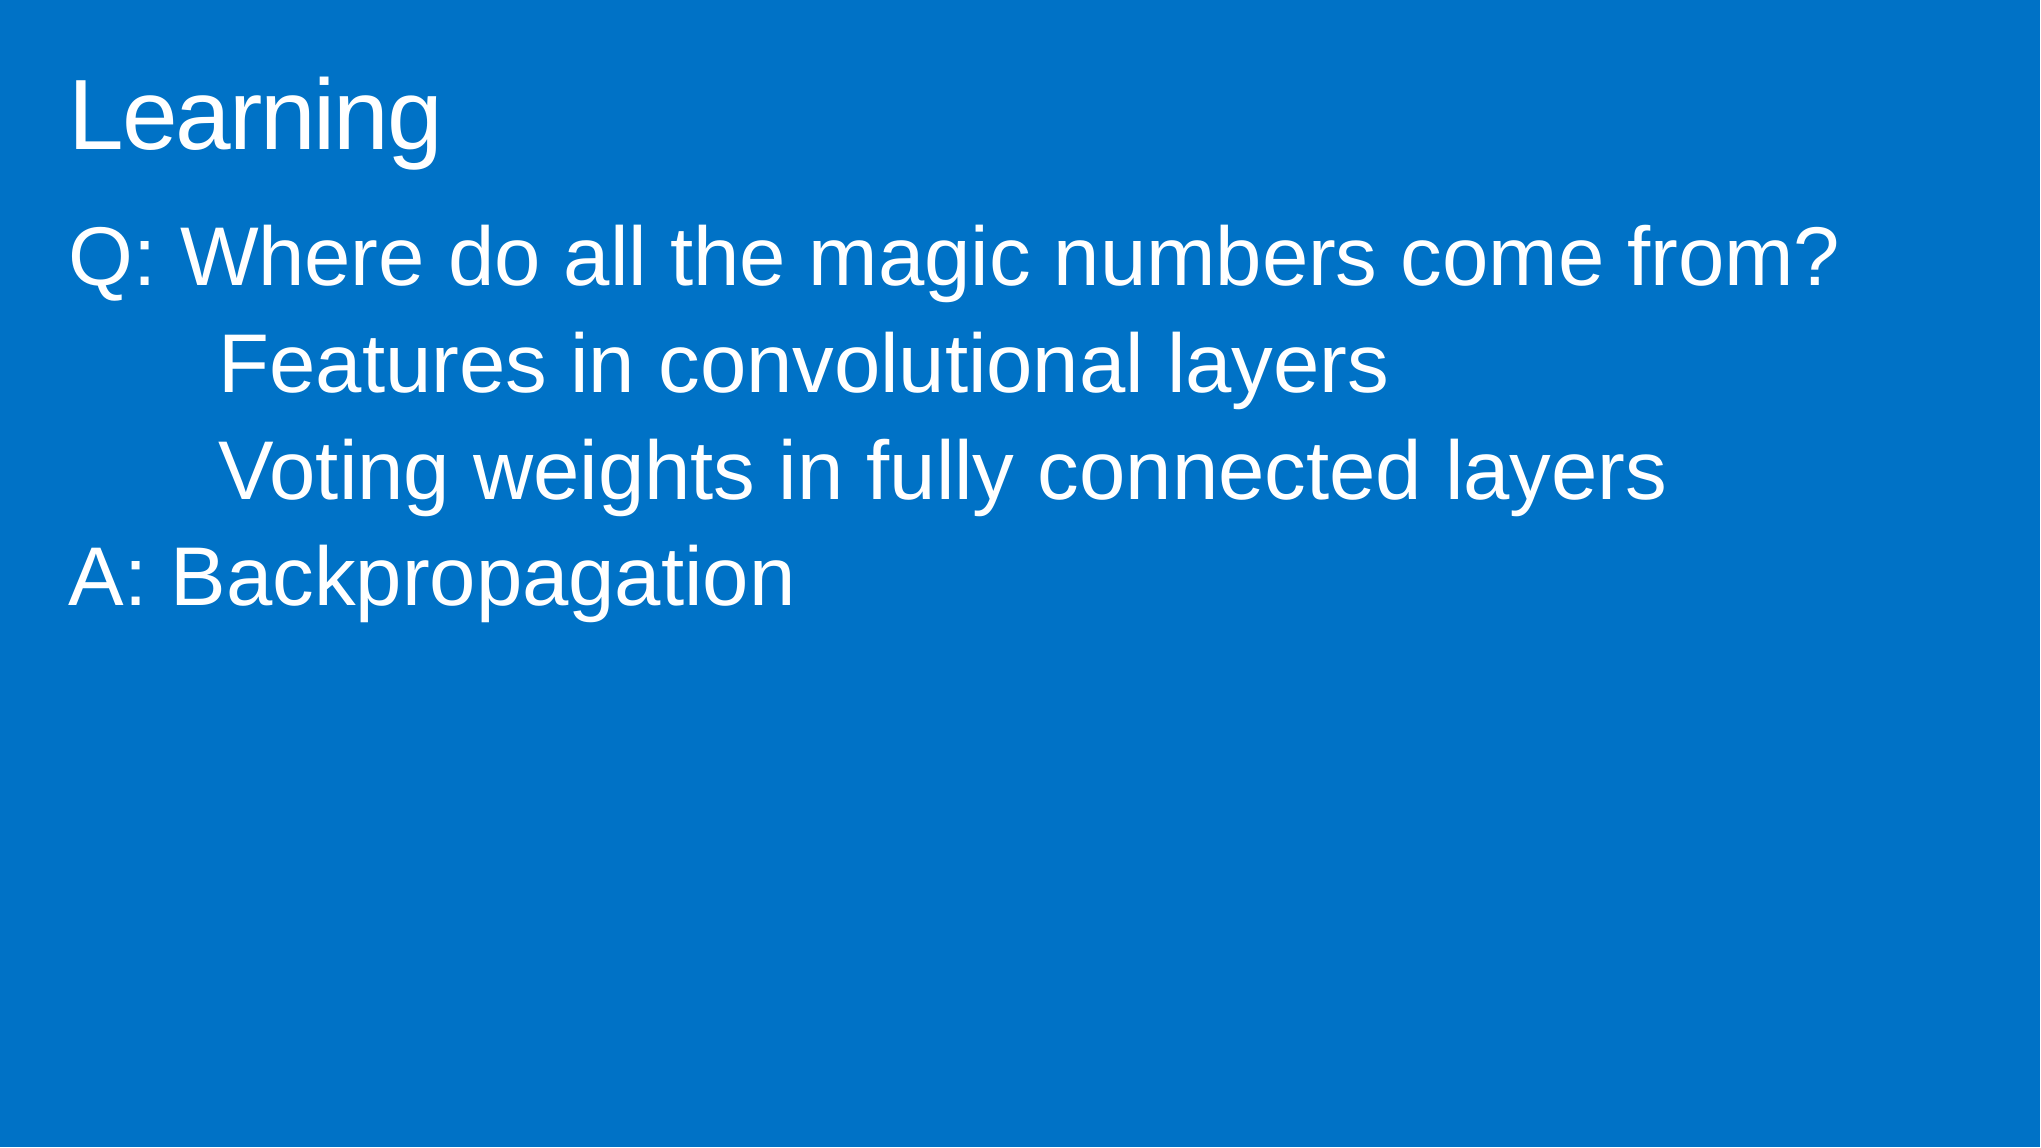

Learning
Q: Where do all the magic numbers come from?
	Features in convolutional layers
	Voting weights in fully connected layers
A: Backpropagation